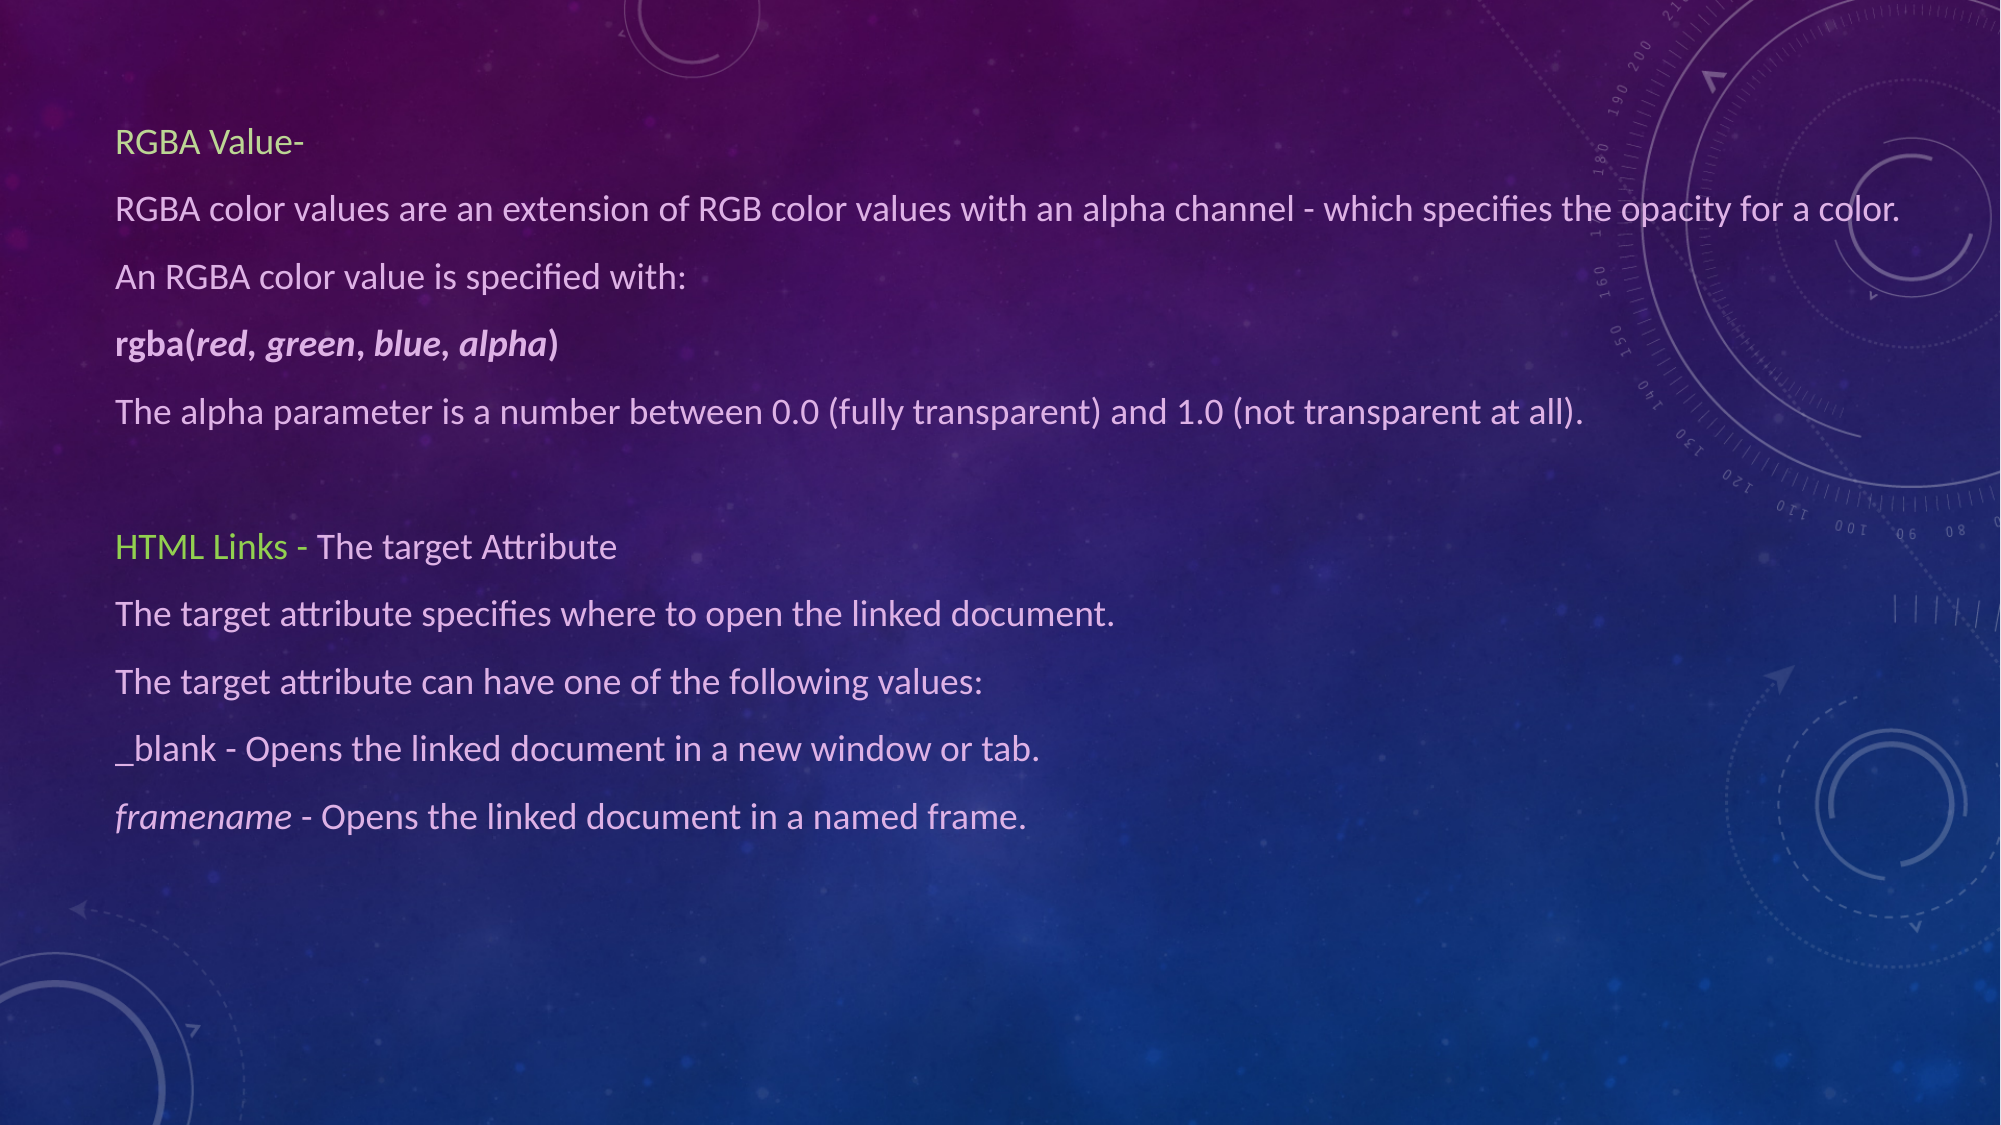

RGBA Value-
RGBA color values are an extension of RGB color values with an alpha channel - which specifies the opacity for a color.
An RGBA color value is specified with:
rgba(red, green, blue, alpha)
The alpha parameter is a number between 0.0 (fully transparent) and 1.0 (not transparent at all).

HTML Links - The target Attribute
The target attribute specifies where to open the linked document.
The target attribute can have one of the following values:
_blank - Opens the linked document in a new window or tab.
framename - Opens the linked document in a named frame.